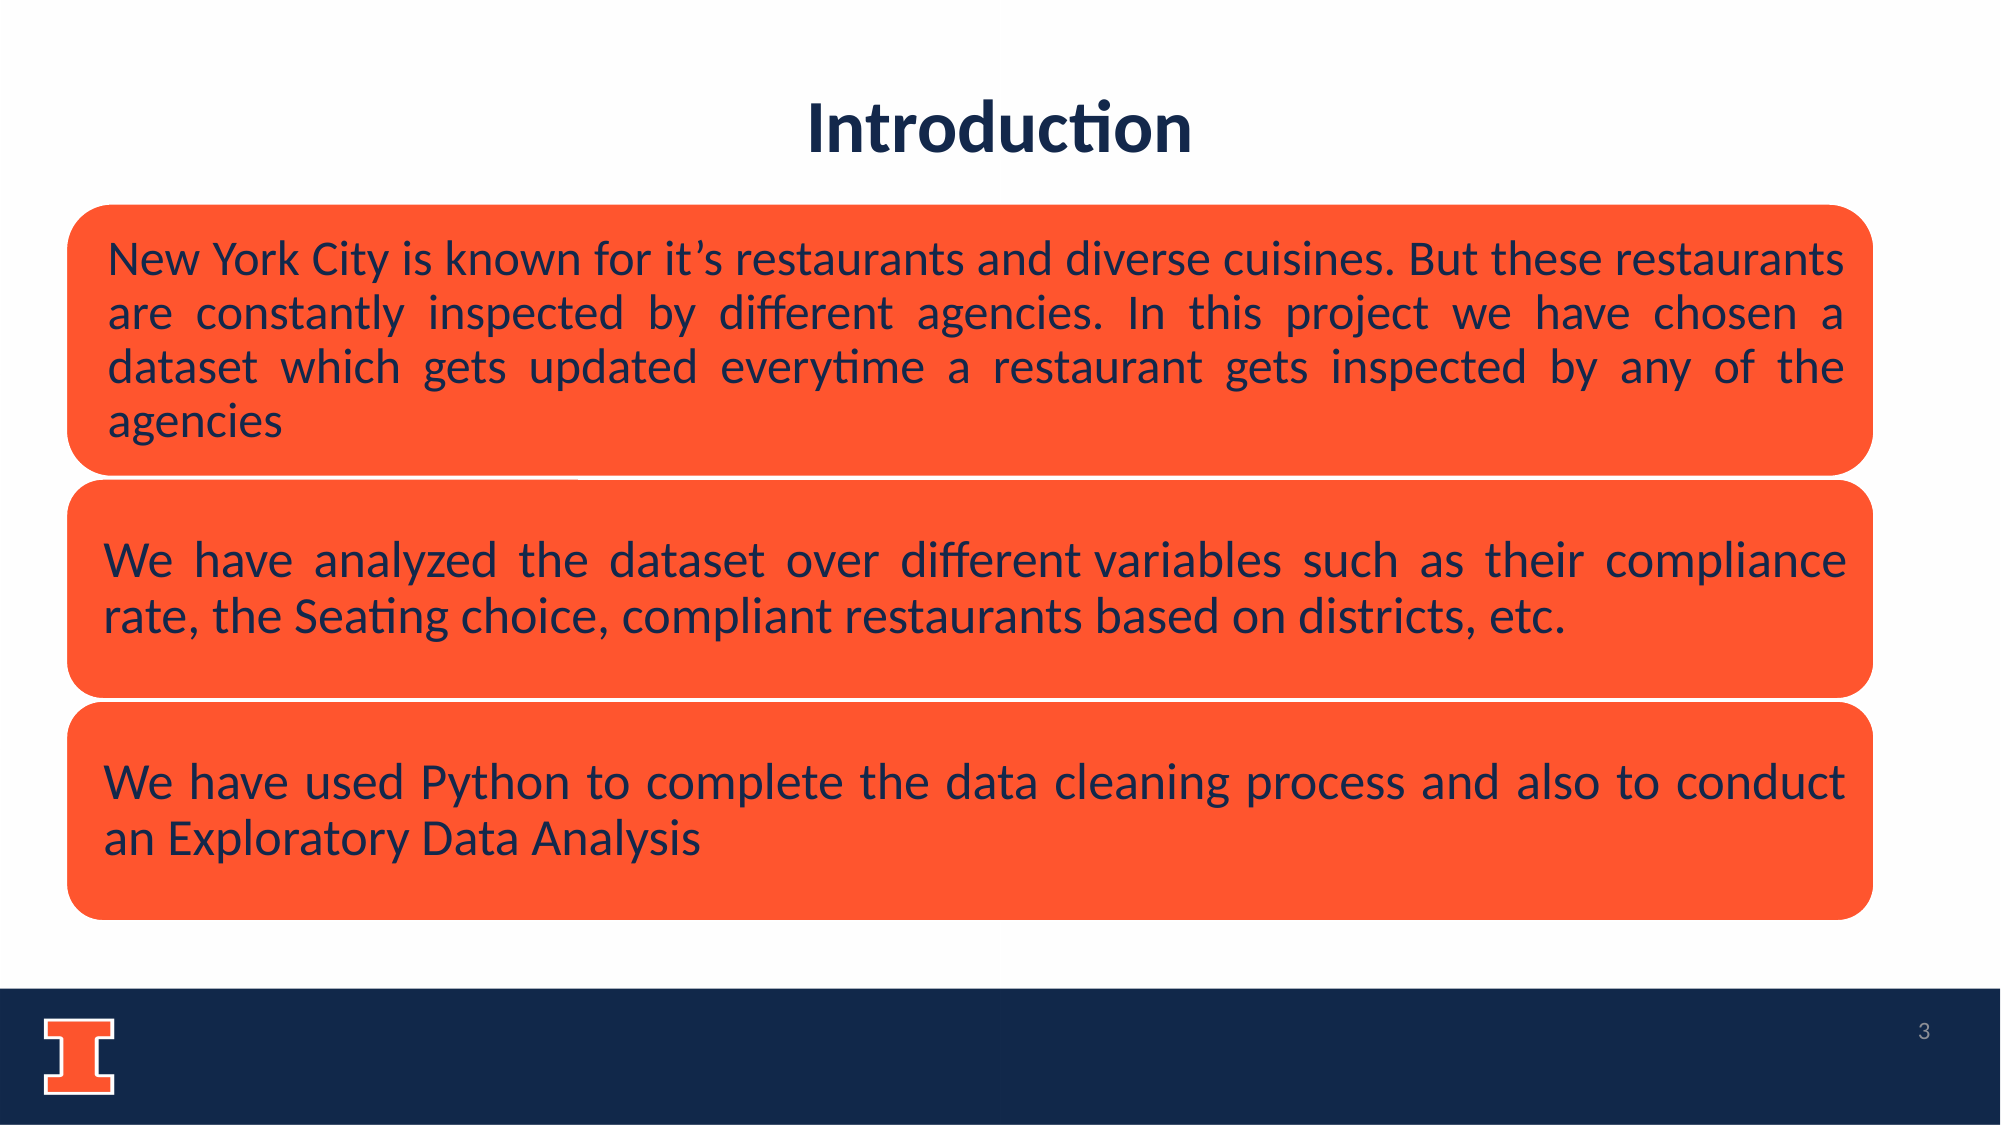

Introduction
New York City is known for it’s restaurants and diverse cuisines. But these restaurants are constantly inspected by different agencies. In this project we have chosen a dataset which gets updated everytime a restaurant gets inspected by any of the agencies
We have analyzed the dataset over different variables such as their compliance rate, the Seating choice, compliant restaurants based on districts, etc.
We have used Python to complete the data cleaning process and also to conduct an Exploratory Data Analysis
3